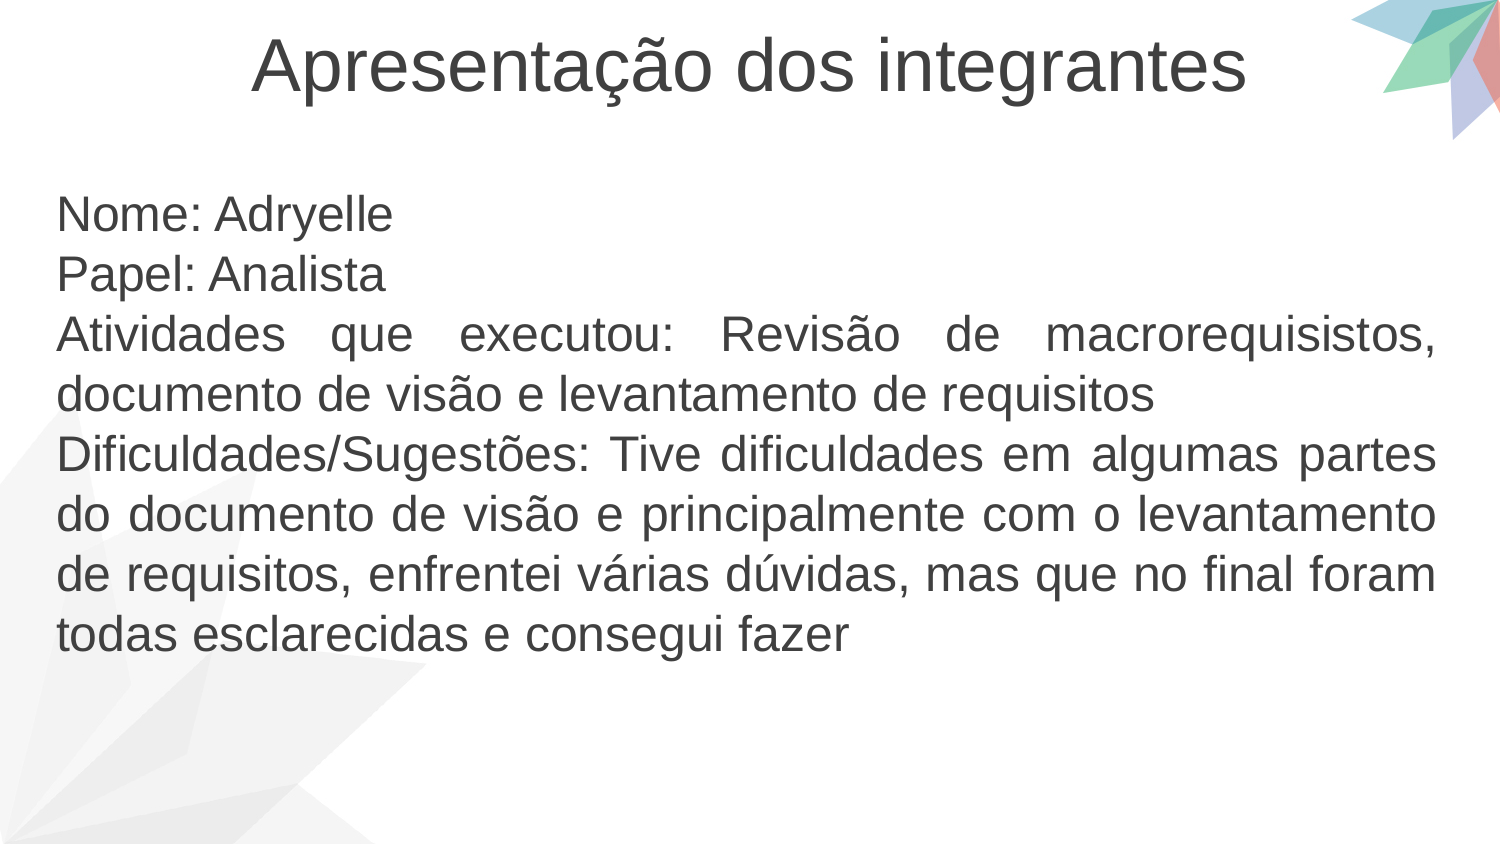

Apresentação dos integrantes
Nome: Adryelle
Papel: Analista
Atividades que executou: Revisão de macrorequisistos, documento de visão e levantamento de requisitos
Dificuldades/Sugestões: Tive dificuldades em algumas partes do documento de visão e principalmente com o levantamento de requisitos, enfrentei várias dúvidas, mas que no final foram todas esclarecidas e consegui fazer